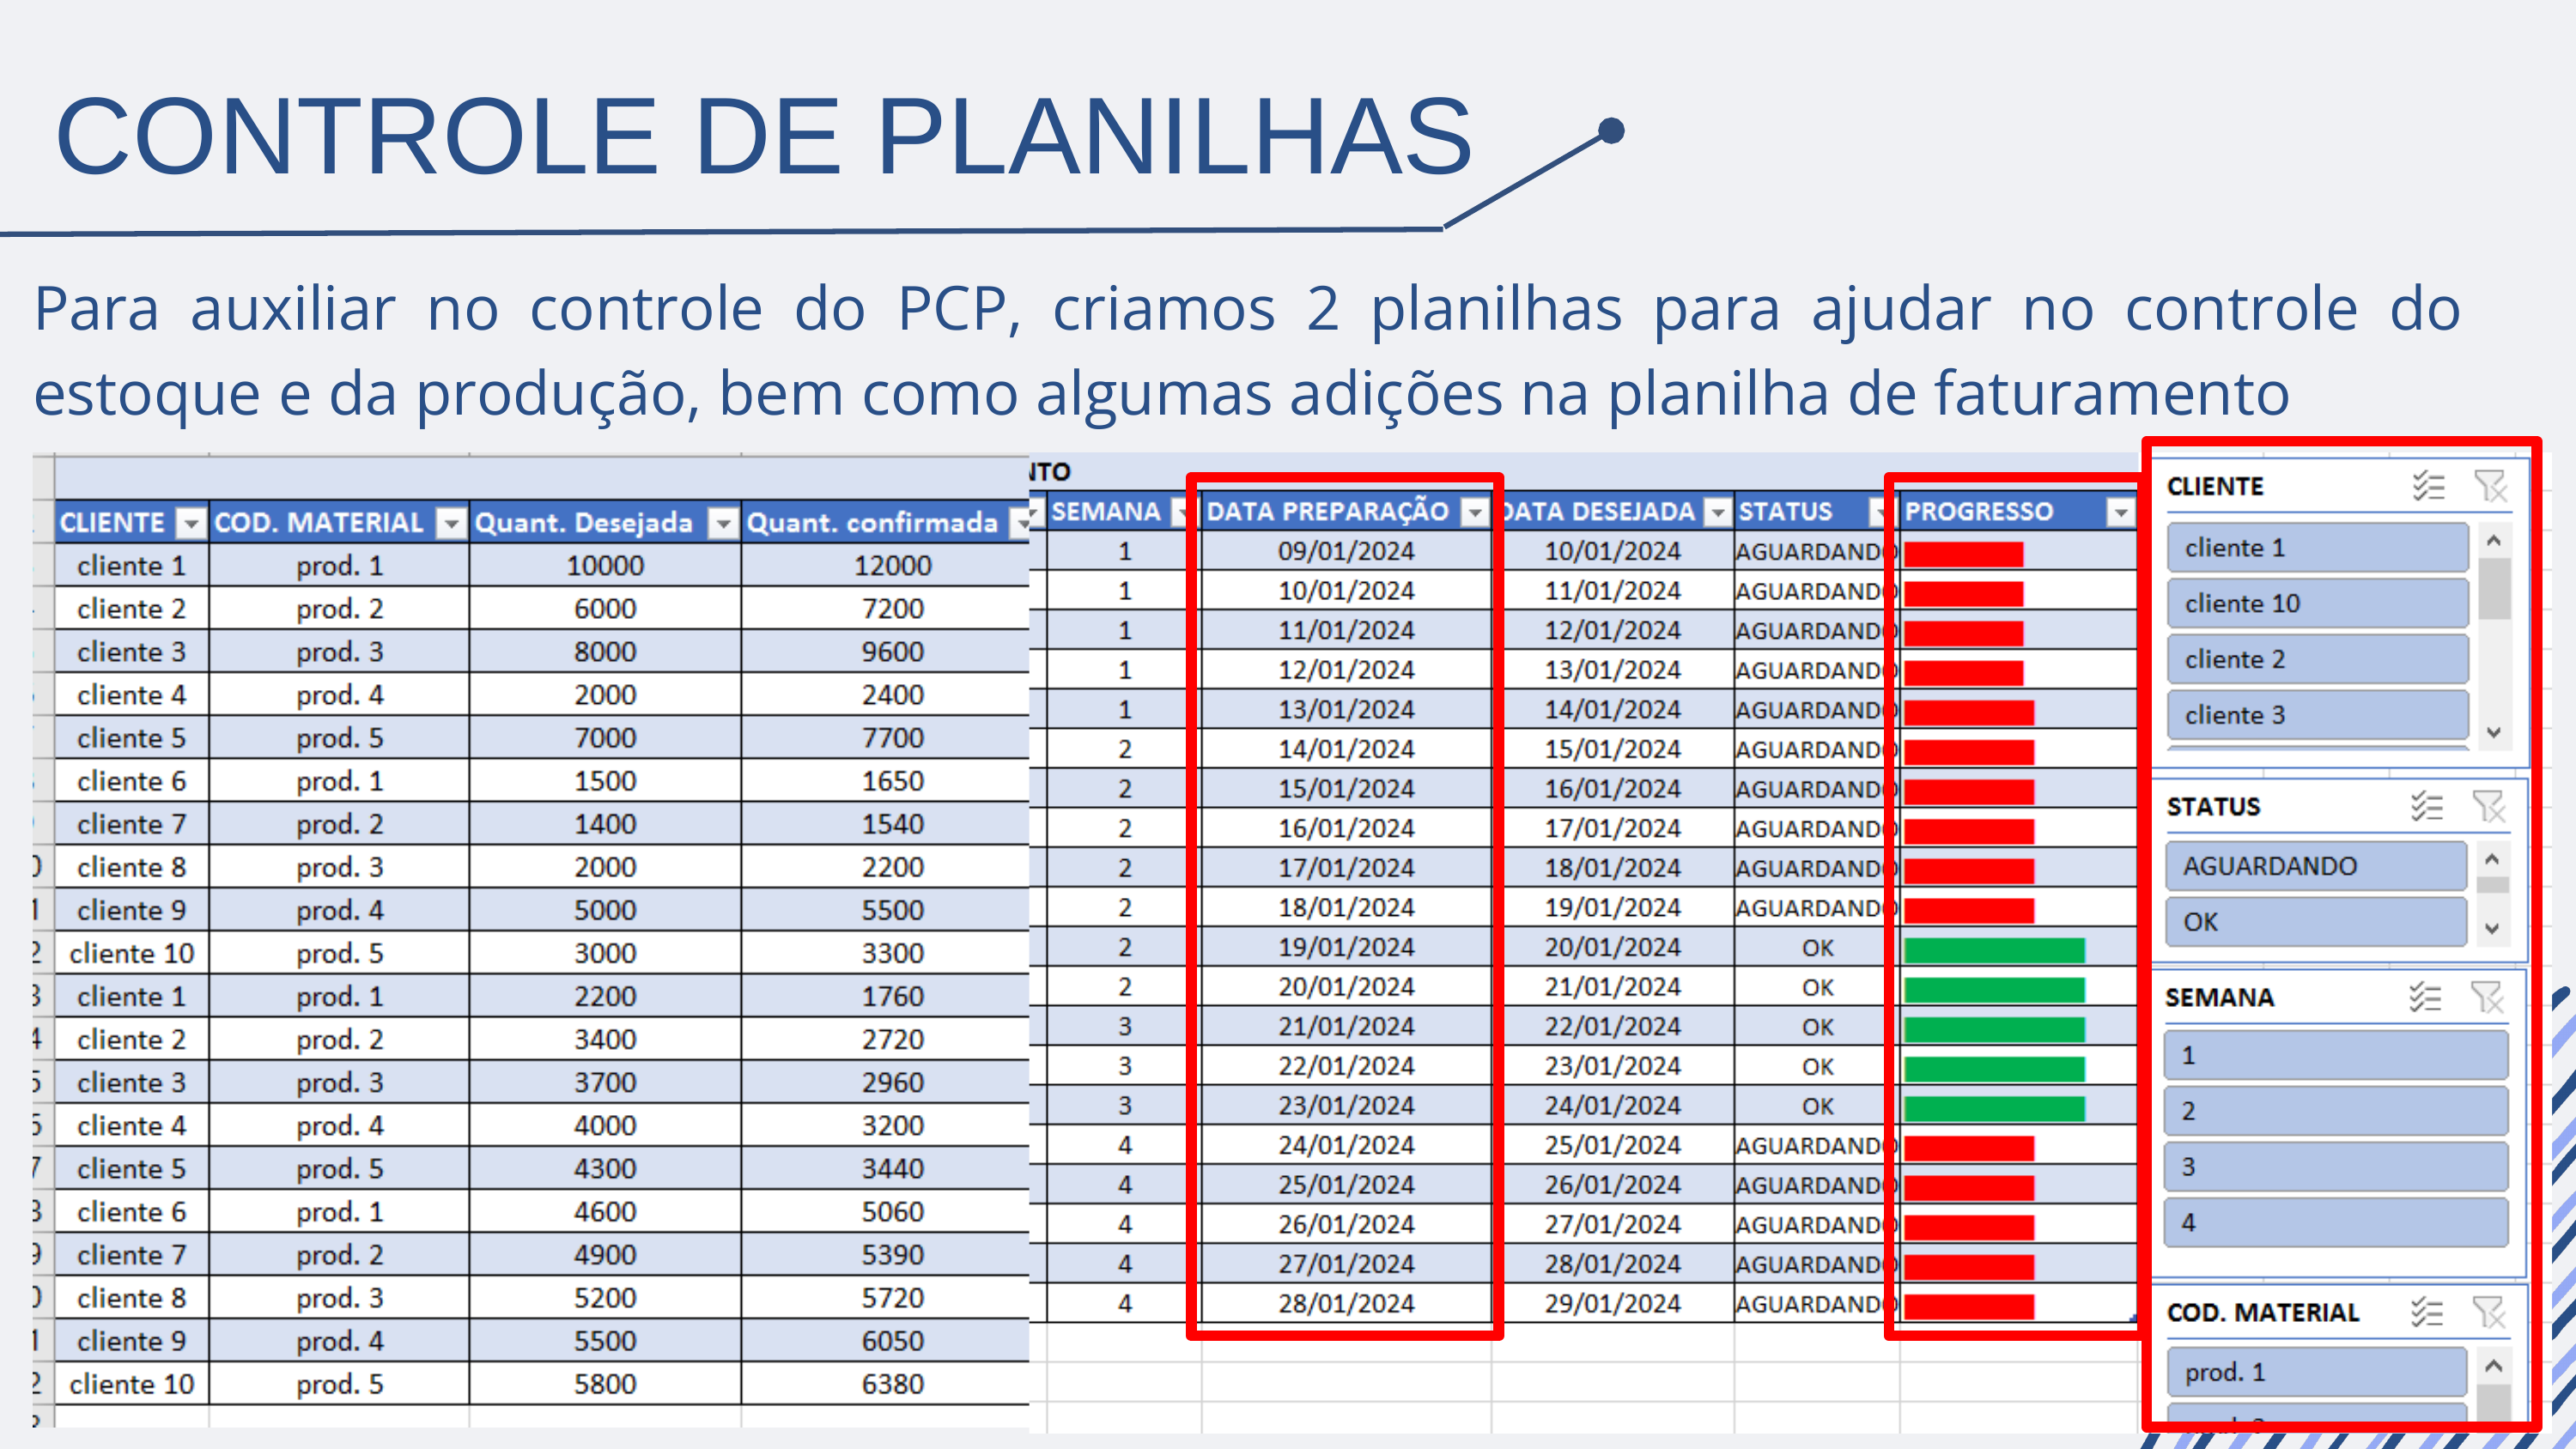

CONTROLE DE PLANILHAS

Para auxiliar no controle do PCP, criamos 2 planilhas para ajudar no controle do estoque e da produção, bem como algumas adições na planilha de faturamento